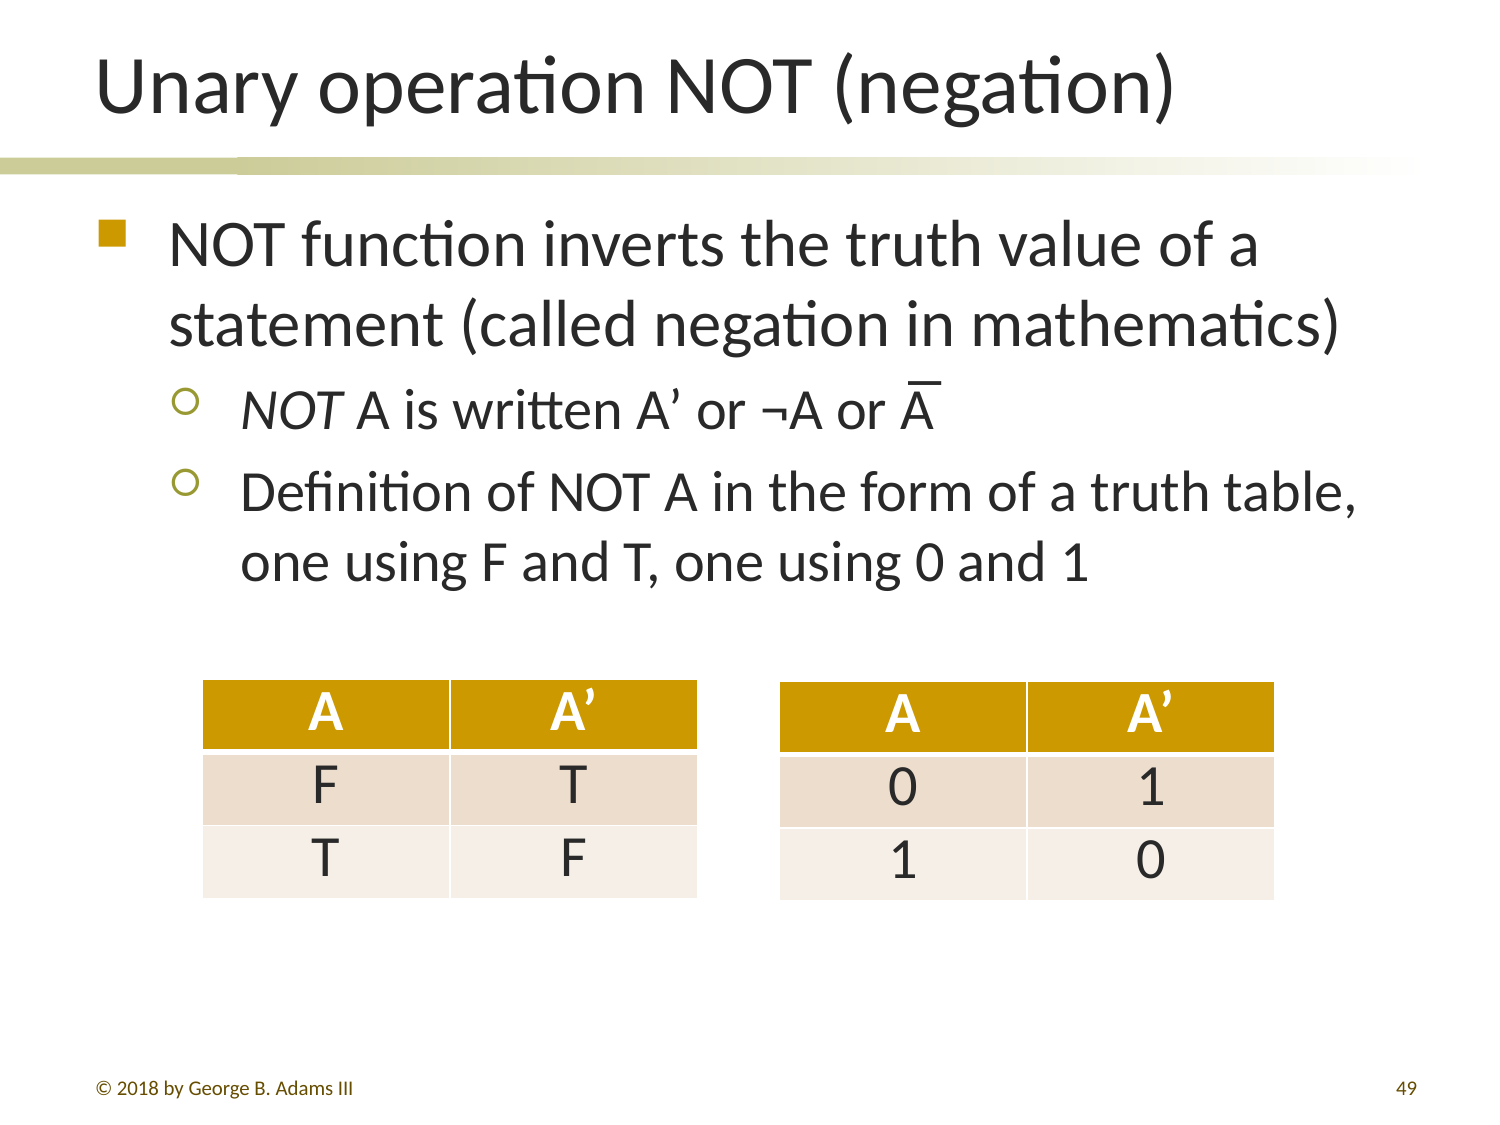

# Unary operation NOT (negation)
NOT function inverts the truth value of a statement (called negation in mathematics)
NOT A is written A’ or ¬A or A
Definition of NOT A in the form of a truth table, one using F and T, one using 0 and 1

_
| A | A’ |
| --- | --- |
| F | T |
| T | F |
| A | A’ |
| --- | --- |
| 0 | 1 |
| 1 | 0 |
© 2018 by George B. Adams III
49